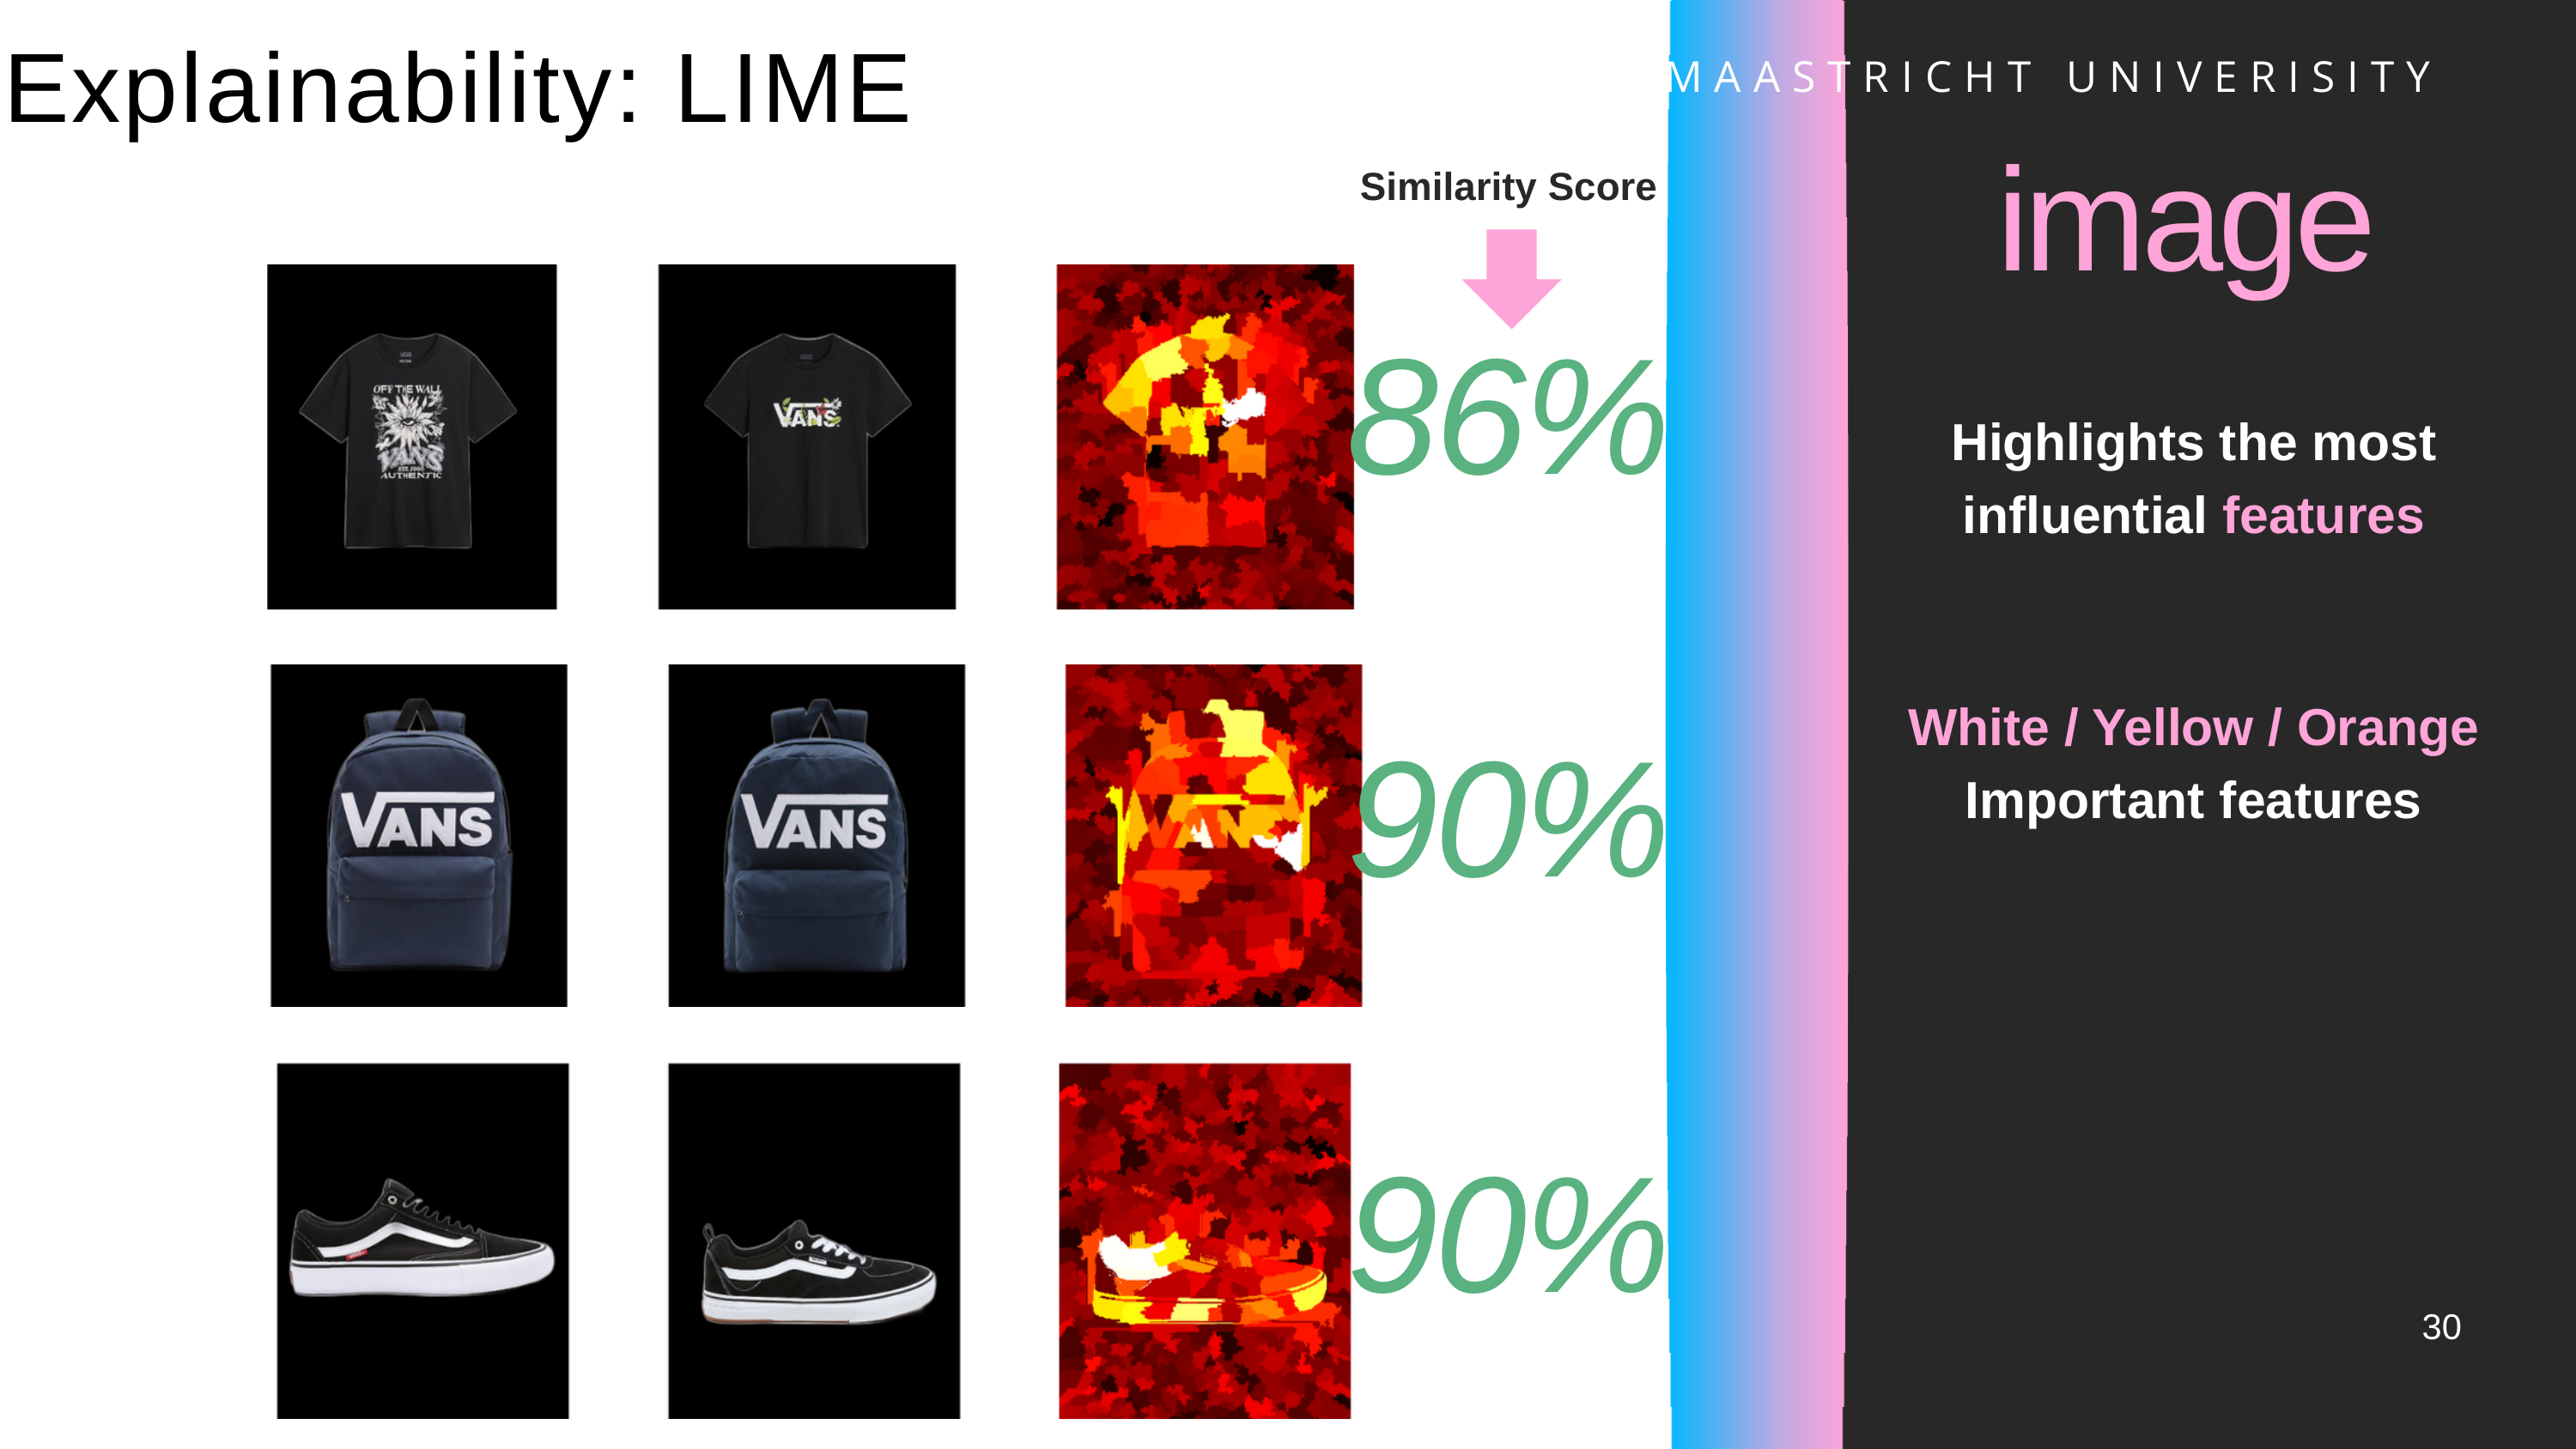

Explainability: LIME
MAASTRICHT UNIVERISITY
Similarity Score
image

86%
Highlights the most influential features

90%
White / Yellow / Orange
Important features

90%
30